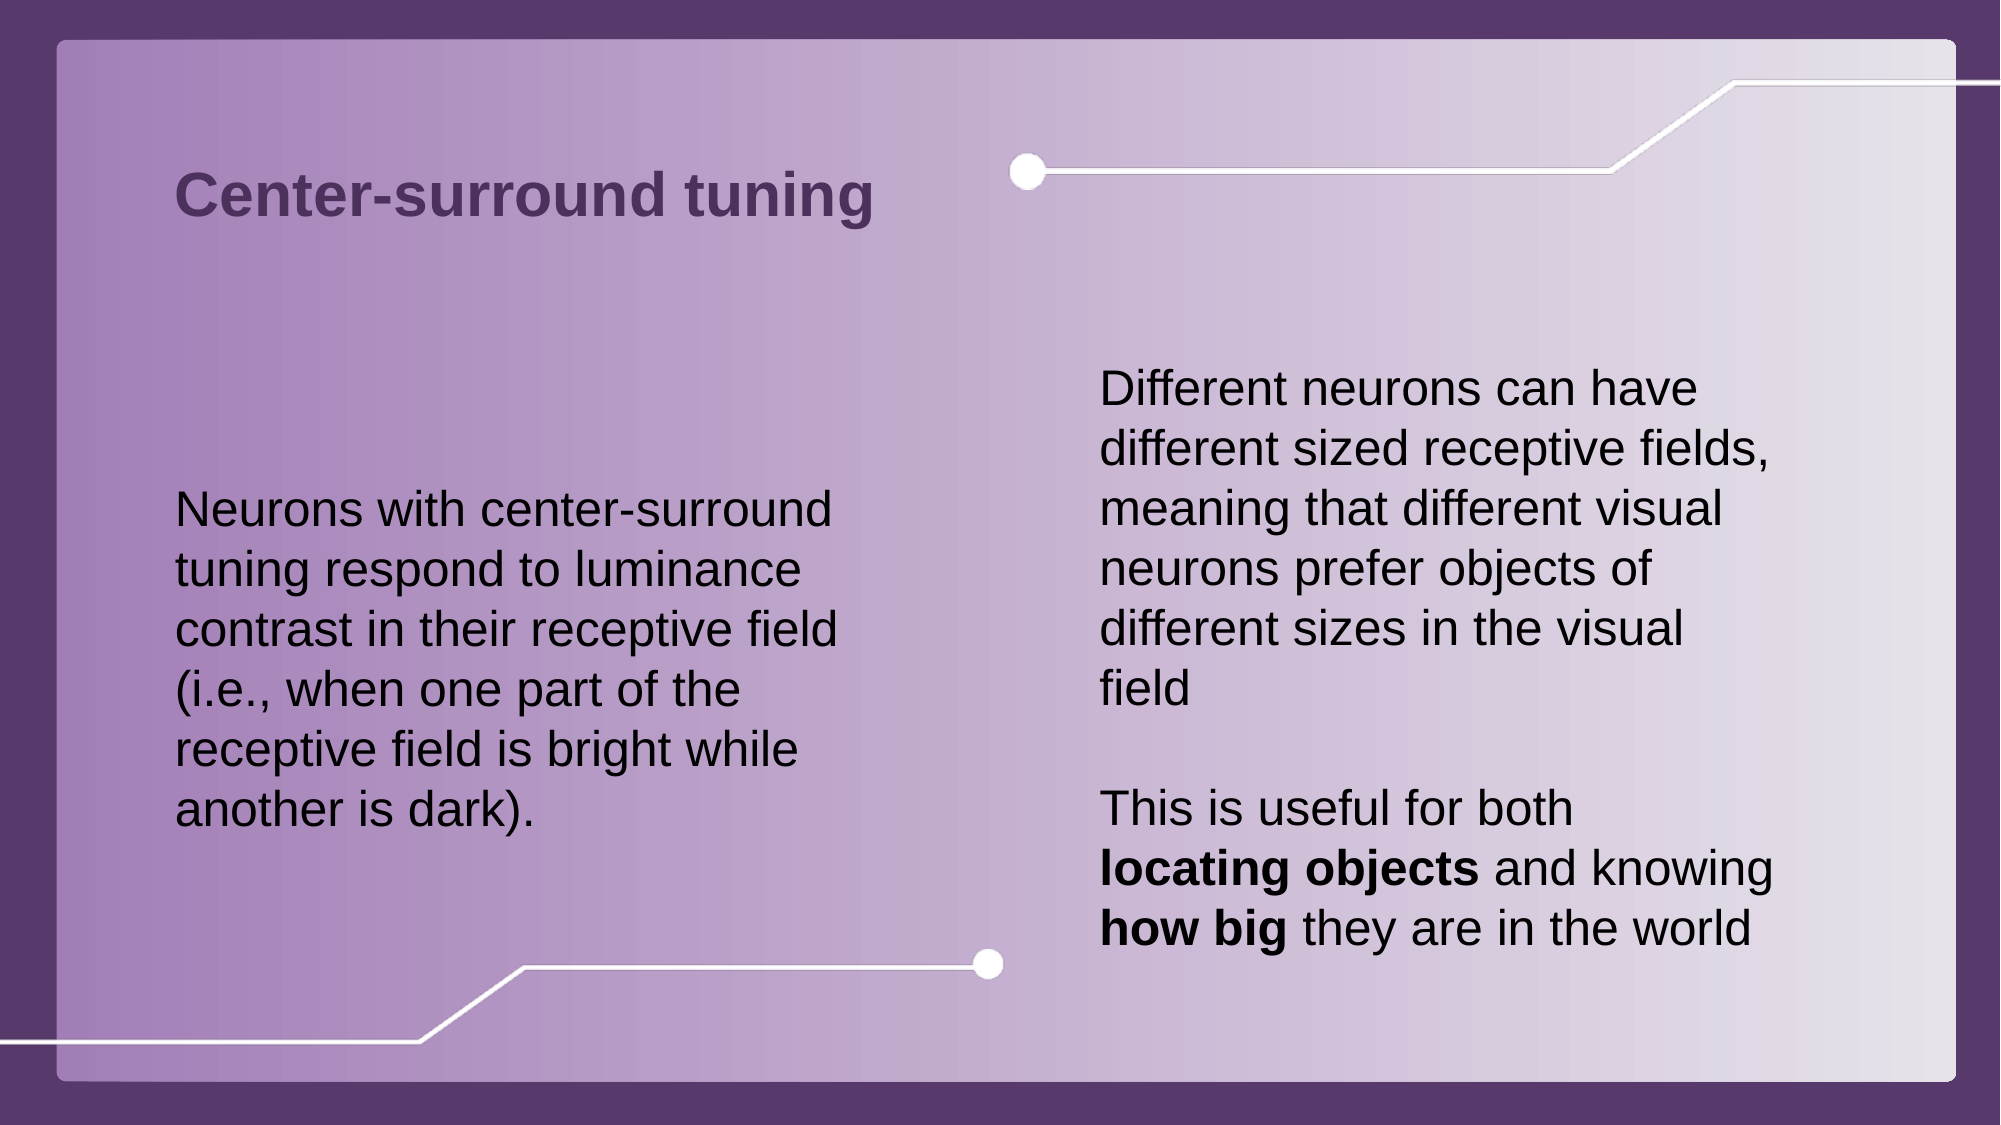

Center-surround tuning
Different neurons can have different sized receptive fields, meaning that different visual neurons prefer objects of different sizes in the visual field

This is useful for both locating objects and knowing how big they are in the world

Neurons with center-surround tuning respond to luminance contrast in their receptive field (i.e., when one part of the receptive field is bright while another is dark).